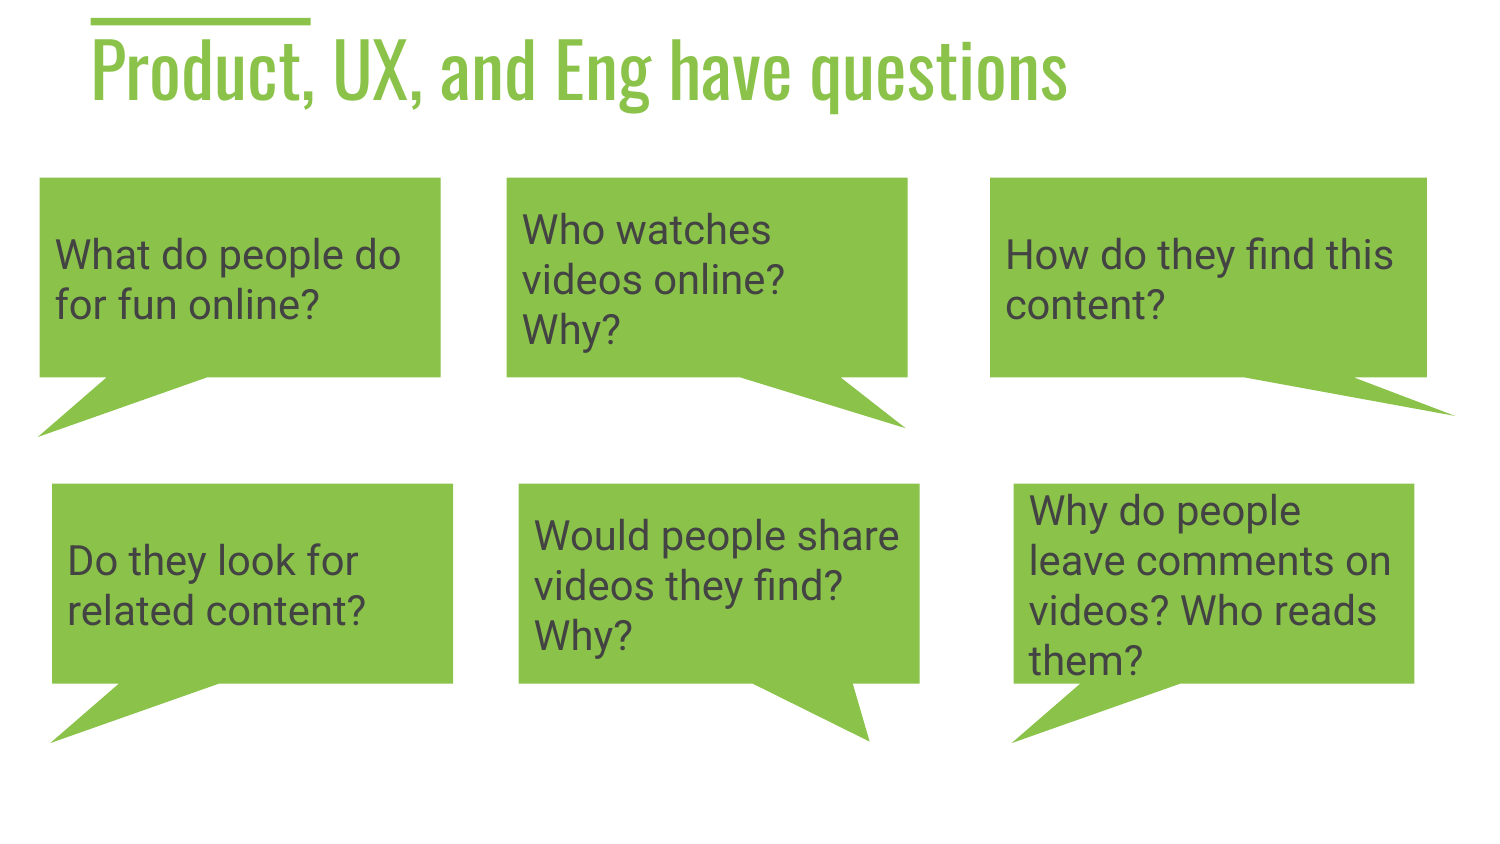

Product, UX, and Eng have questions
What do people do for fun online?
Who watches videos online? Why?
How do they find this content?
Do they look for related content?
Would people share videos they find? Why?
Why do people leave comments on videos? Who reads them?